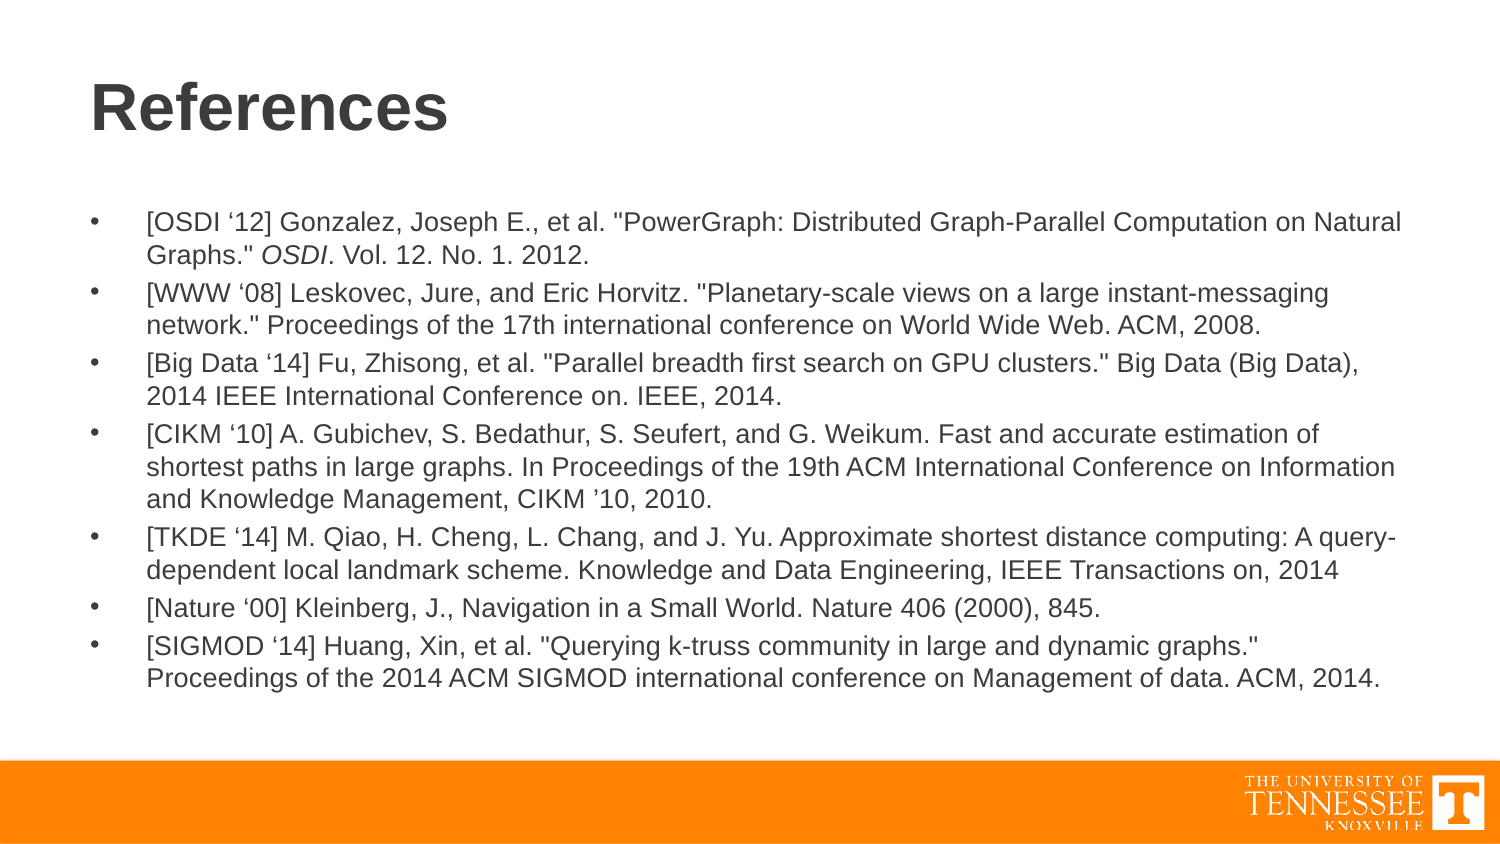

# References
[OSDI ‘12] Gonzalez, Joseph E., et al. "PowerGraph: Distributed Graph-Parallel Computation on Natural Graphs." OSDI. Vol. 12. No. 1. 2012.
[WWW ‘08] Leskovec, Jure, and Eric Horvitz. "Planetary-scale views on a large instant-messaging network." Proceedings of the 17th international conference on World Wide Web. ACM, 2008.
[Big Data ‘14] Fu, Zhisong, et al. "Parallel breadth first search on GPU clusters." Big Data (Big Data), 2014 IEEE International Conference on. IEEE, 2014.
[CIKM ‘10] A. Gubichev, S. Bedathur, S. Seufert, and G. Weikum. Fast and accurate estimation of shortest paths in large graphs. In Proceedings of the 19th ACM International Conference on Information and Knowledge Management, CIKM ’10, 2010.
[TKDE ‘14] M. Qiao, H. Cheng, L. Chang, and J. Yu. Approximate shortest distance computing: A query-dependent local landmark scheme. Knowledge and Data Engineering, IEEE Transactions on, 2014
[Nature ‘00] Kleinberg, J., Navigation in a Small World. Nature 406 (2000), 845.
[SIGMOD ‘14] Huang, Xin, et al. "Querying k-truss community in large and dynamic graphs." Proceedings of the 2014 ACM SIGMOD international conference on Management of data. ACM, 2014.